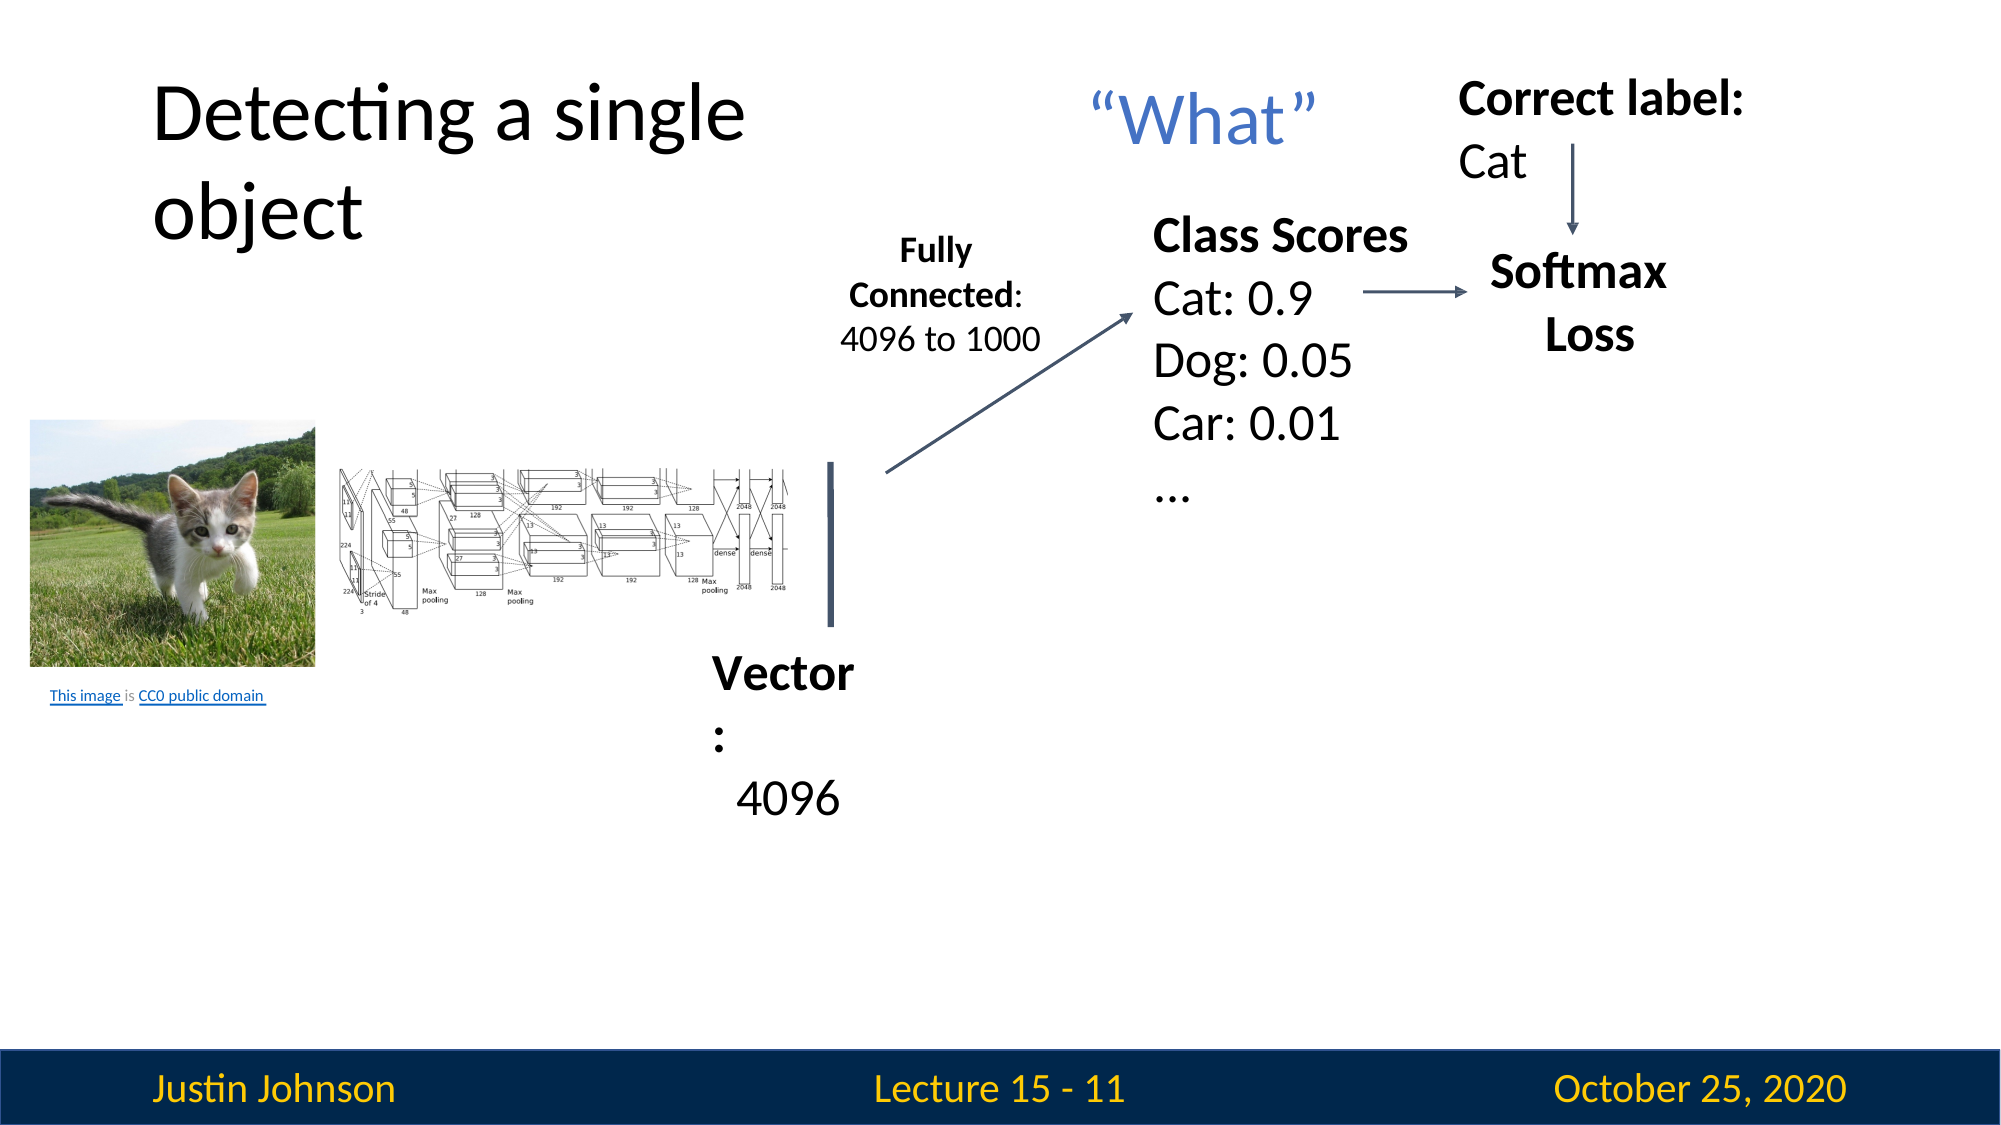

# Detecting a single object
Correct label:
Cat
Softmax  Loss
“What”
Class Scores
Cat: 0.9
Dog: 0.05
Car: 0.01
...

Fully  Connected:  4096 to 1000

Vector:
4096
This image is CC0 public domain

Justin Johnson
October 25, 2020
Lecture 15 - 11